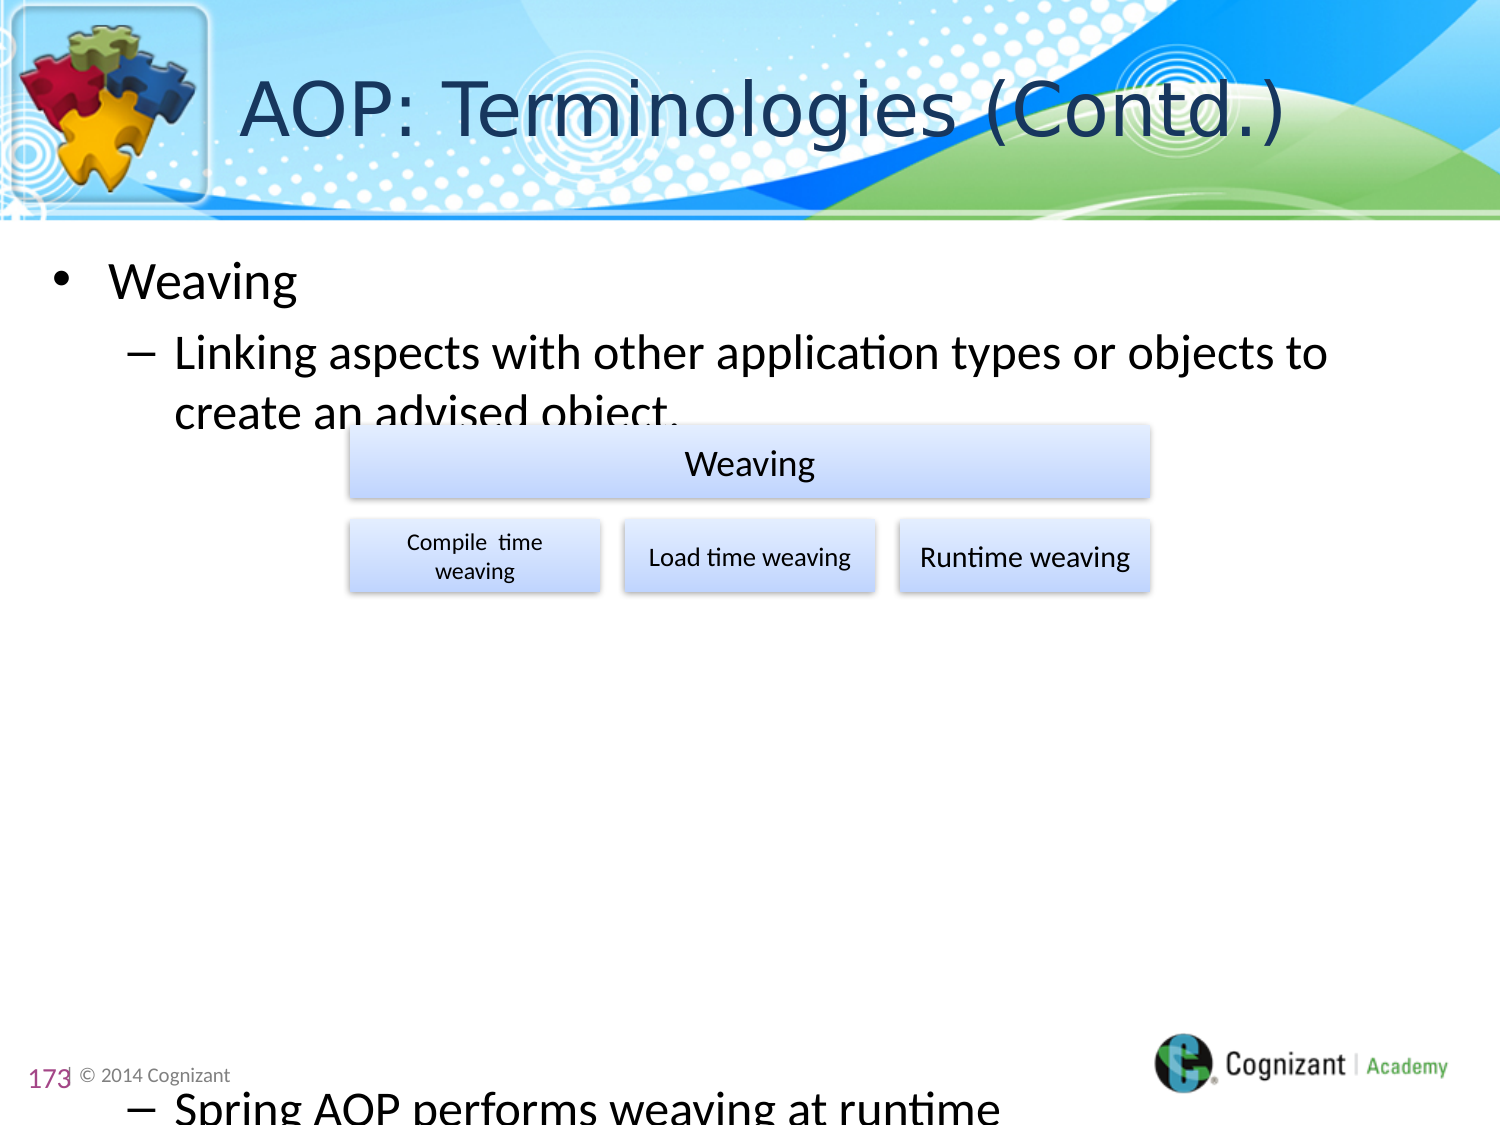

# AOP: Terminologies (Contd.)
Weaving
Linking aspects with other application types or objects to create an advised object.

Spring AOP performs weaving at runtime

Weaving
Compile  time weaving
Load time weaving
Runtime weaving
173